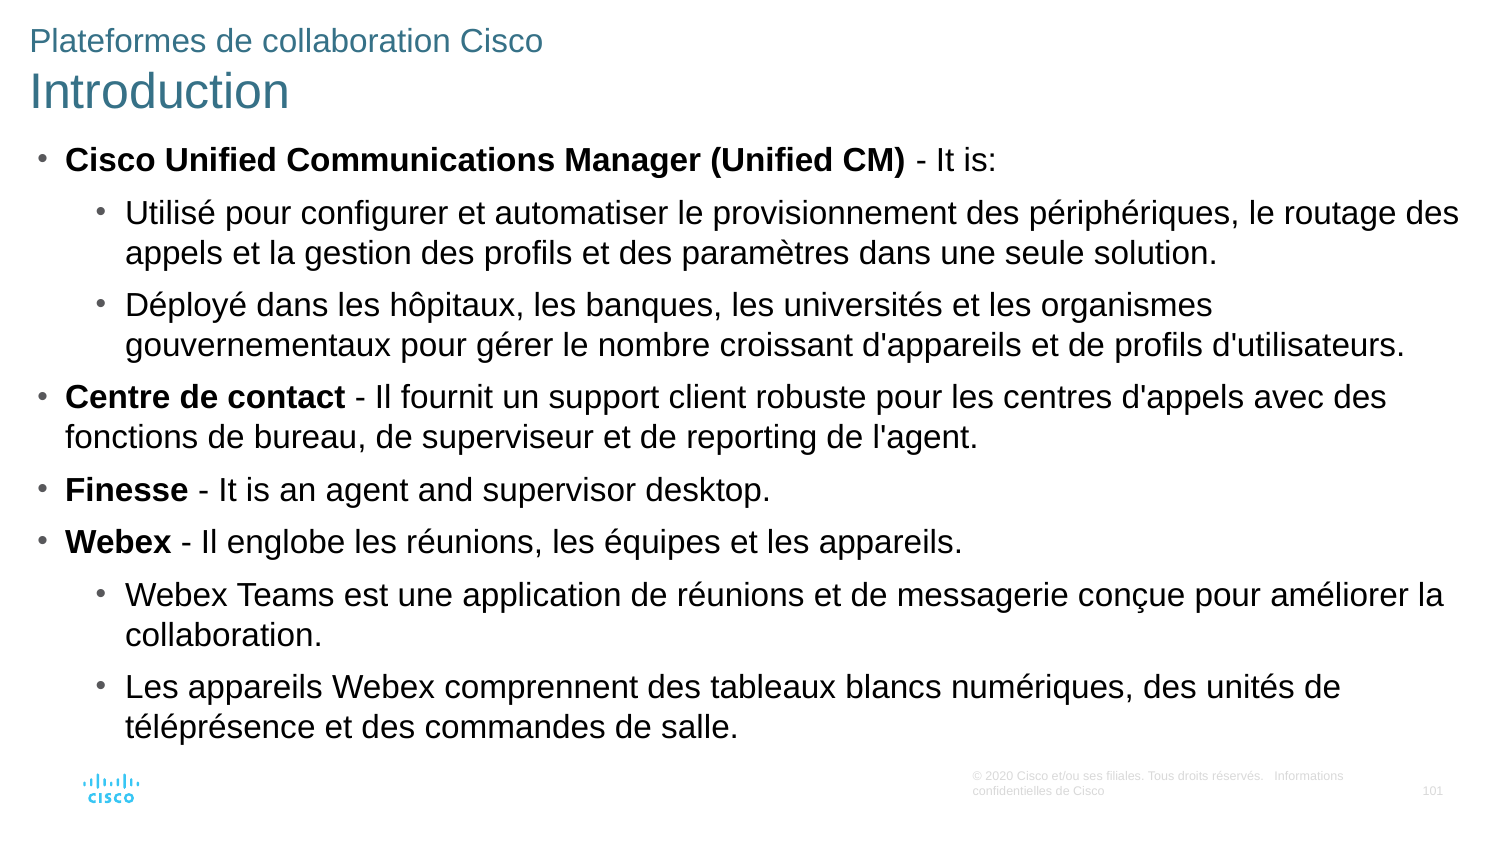

# Plateformes de collaboration Cisco Introduction
Cisco Unified Communications Manager (Unified CM) - It is:
Utilisé pour configurer et automatiser le provisionnement des périphériques, le routage des appels et la gestion des profils et des paramètres dans une seule solution.
Déployé dans les hôpitaux, les banques, les universités et les organismes gouvernementaux pour gérer le nombre croissant d'appareils et de profils d'utilisateurs.
Centre de contact - Il fournit un support client robuste pour les centres d'appels avec des fonctions de bureau, de superviseur et de reporting de l'agent.
Finesse - It is an agent and supervisor desktop.
Webex - Il englobe les réunions, les équipes et les appareils.
Webex Teams est une application de réunions et de messagerie conçue pour améliorer la collaboration.
Les appareils Webex comprennent des tableaux blancs numériques, des unités de téléprésence et des commandes de salle.